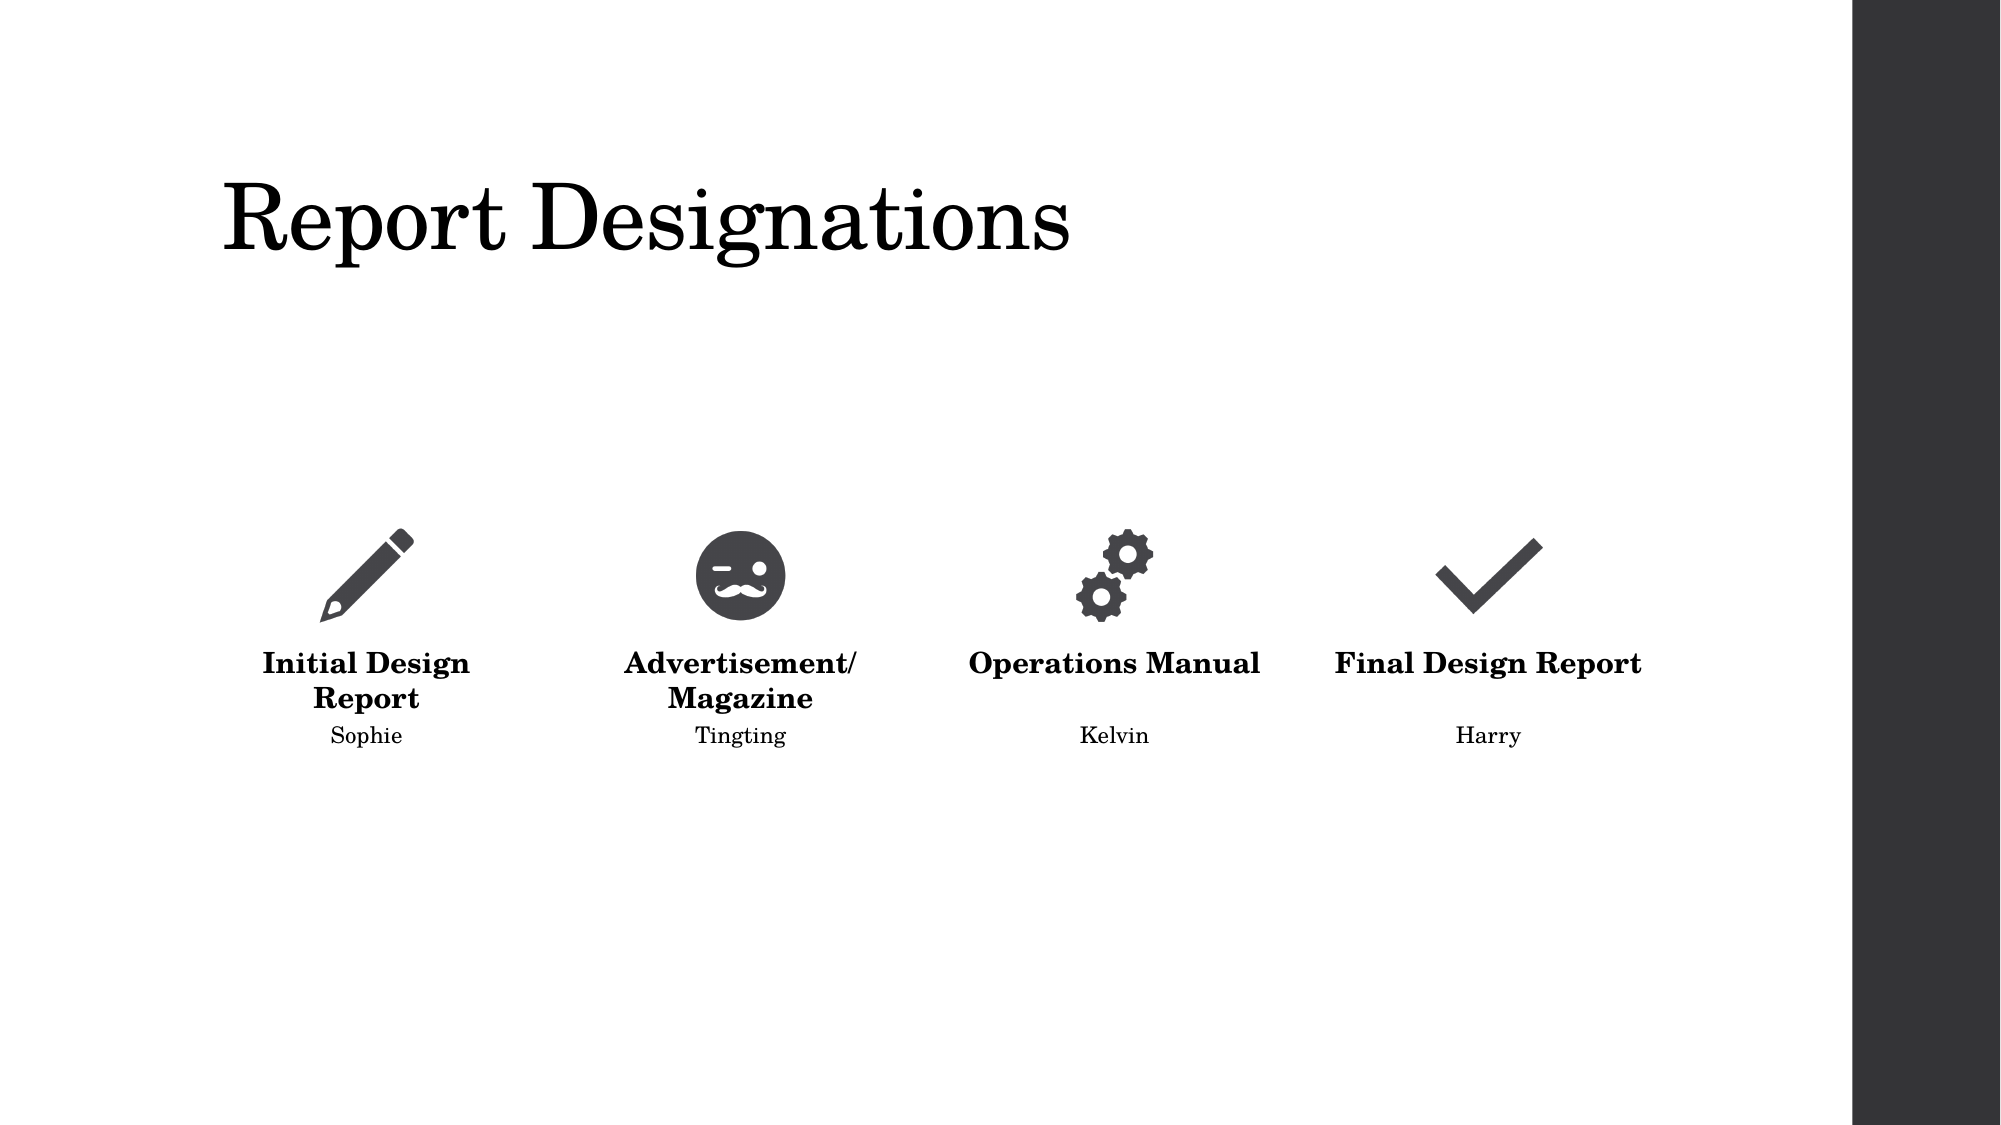

# Report Designations
Initial Design Report
Sophie
Advertisement/
Magazine
Tingting
Operations Manual
Kelvin
Final Design Report
Harry